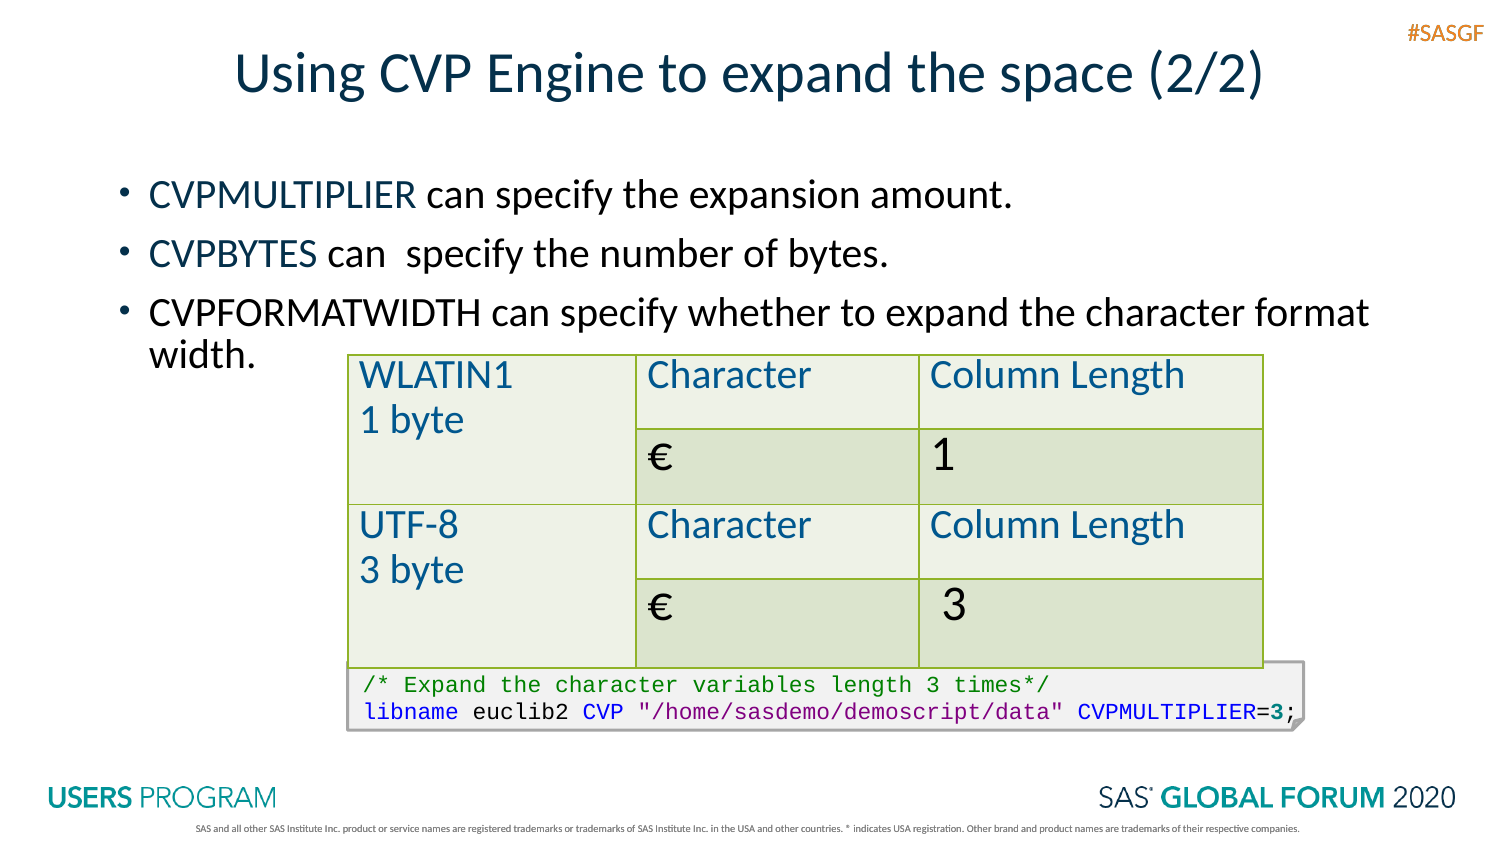

# Using CVP Engine to expand the space (2/2)

CVPMULTIPLIER can specify the expansion amount.
CVPBYTES can  specify the number of bytes.
CVPFORMATWIDTH can specify whether to expand the character format width.

| WLATIN1 1 byte | Character | Column Length |
| --- | --- | --- |
|  | € | 1 |
| UTF-8 3 byte | Character | Column Length |
| --- | --- | --- |
|  | € | 3 |
/* Expand the character variables length 3 times*/
libname euclib2 CVP "/home/sasdemo/demoscript/data" CVPMULTIPLIER=3;